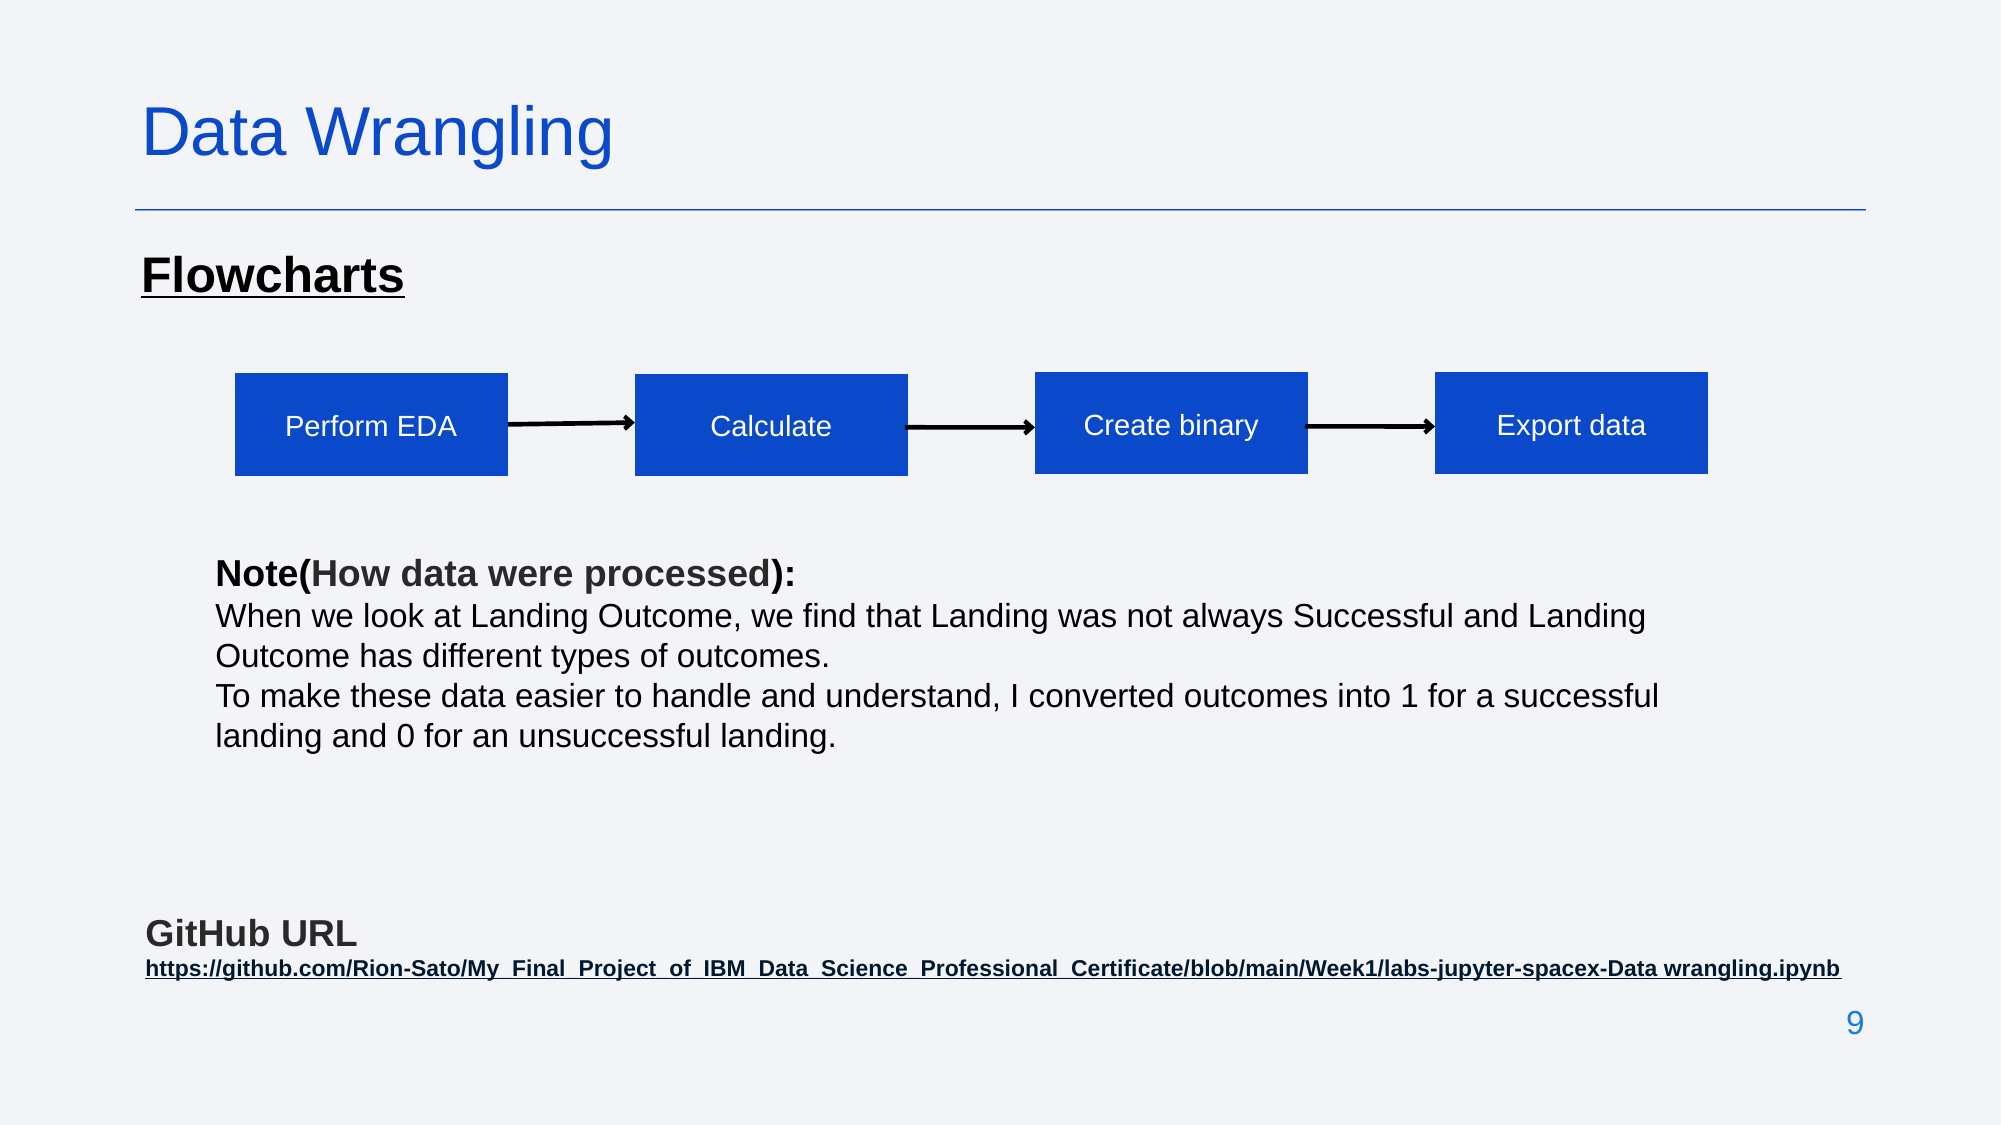

Data Wrangling
Flowcharts
Create binary
Export data
Perform EDA
Calculate

Note(How data were processed):
When we look at Landing Outcome, we find that Landing was not always Successful and Landing Outcome has different types of outcomes.
To make these data easier to handle and understand, I converted outcomes into 1 for a successful landing and 0 for an unsuccessful landing.
GitHub URL
https://github.com/Rion-Sato/My_Final_Project_of_IBM_Data_Science_Professional_Certificate/blob/main/Week1/labs-jupyter-spacex-Data wrangling.ipynb
9